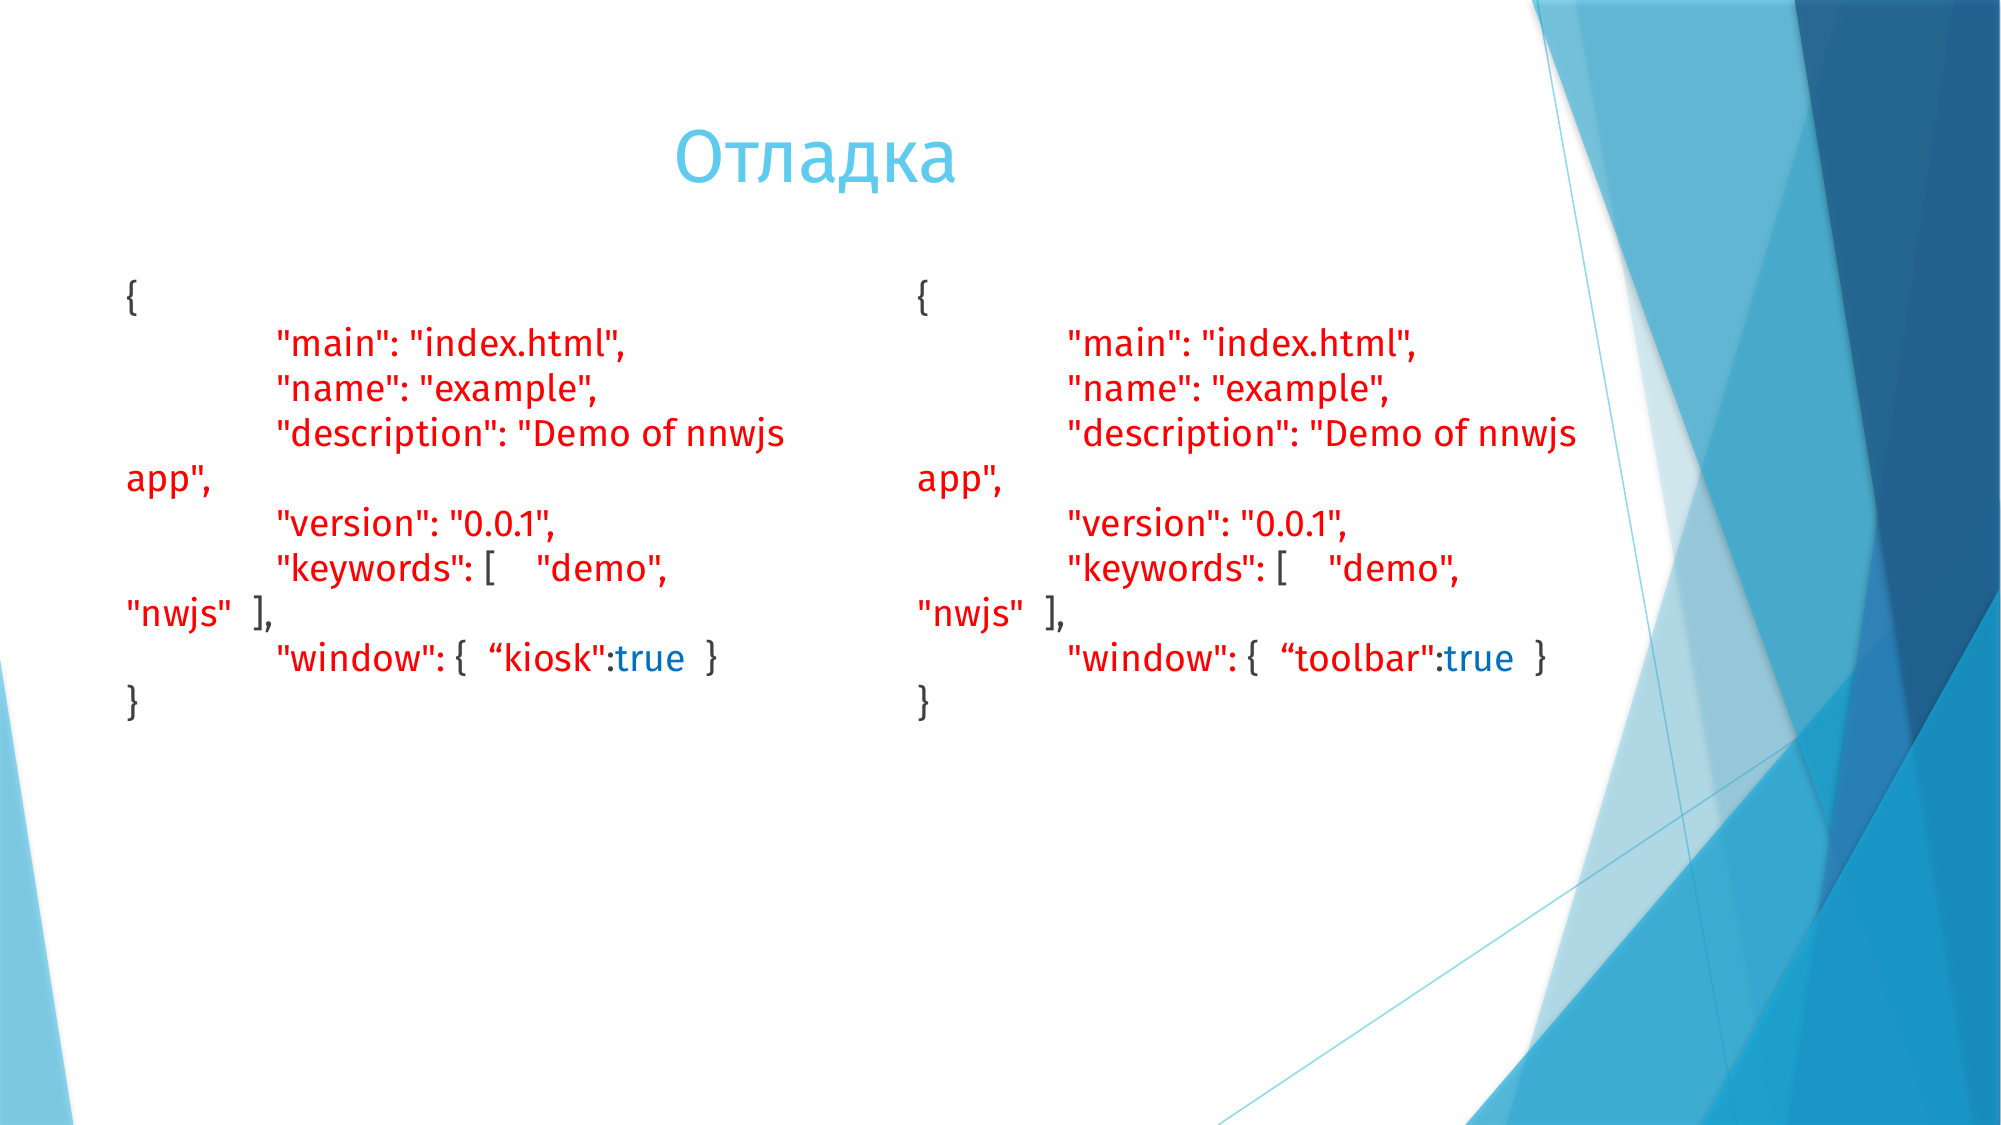

# Отладка
{
	"main": "index.html",
	"name": "example",
	"description": "Demo of nnwjs app",
	"version": "0.0.1",
	"keywords": [    "demo",    "nwjs"  ],
	"window": {  “kiosk":true  }
}
{
	"main": "index.html",
	"name": "example",
	"description": "Demo of nnwjs app",
	"version": "0.0.1",
	"keywords": [    "demo",    "nwjs"  ],
	"window": {  “toolbar":true  }
}